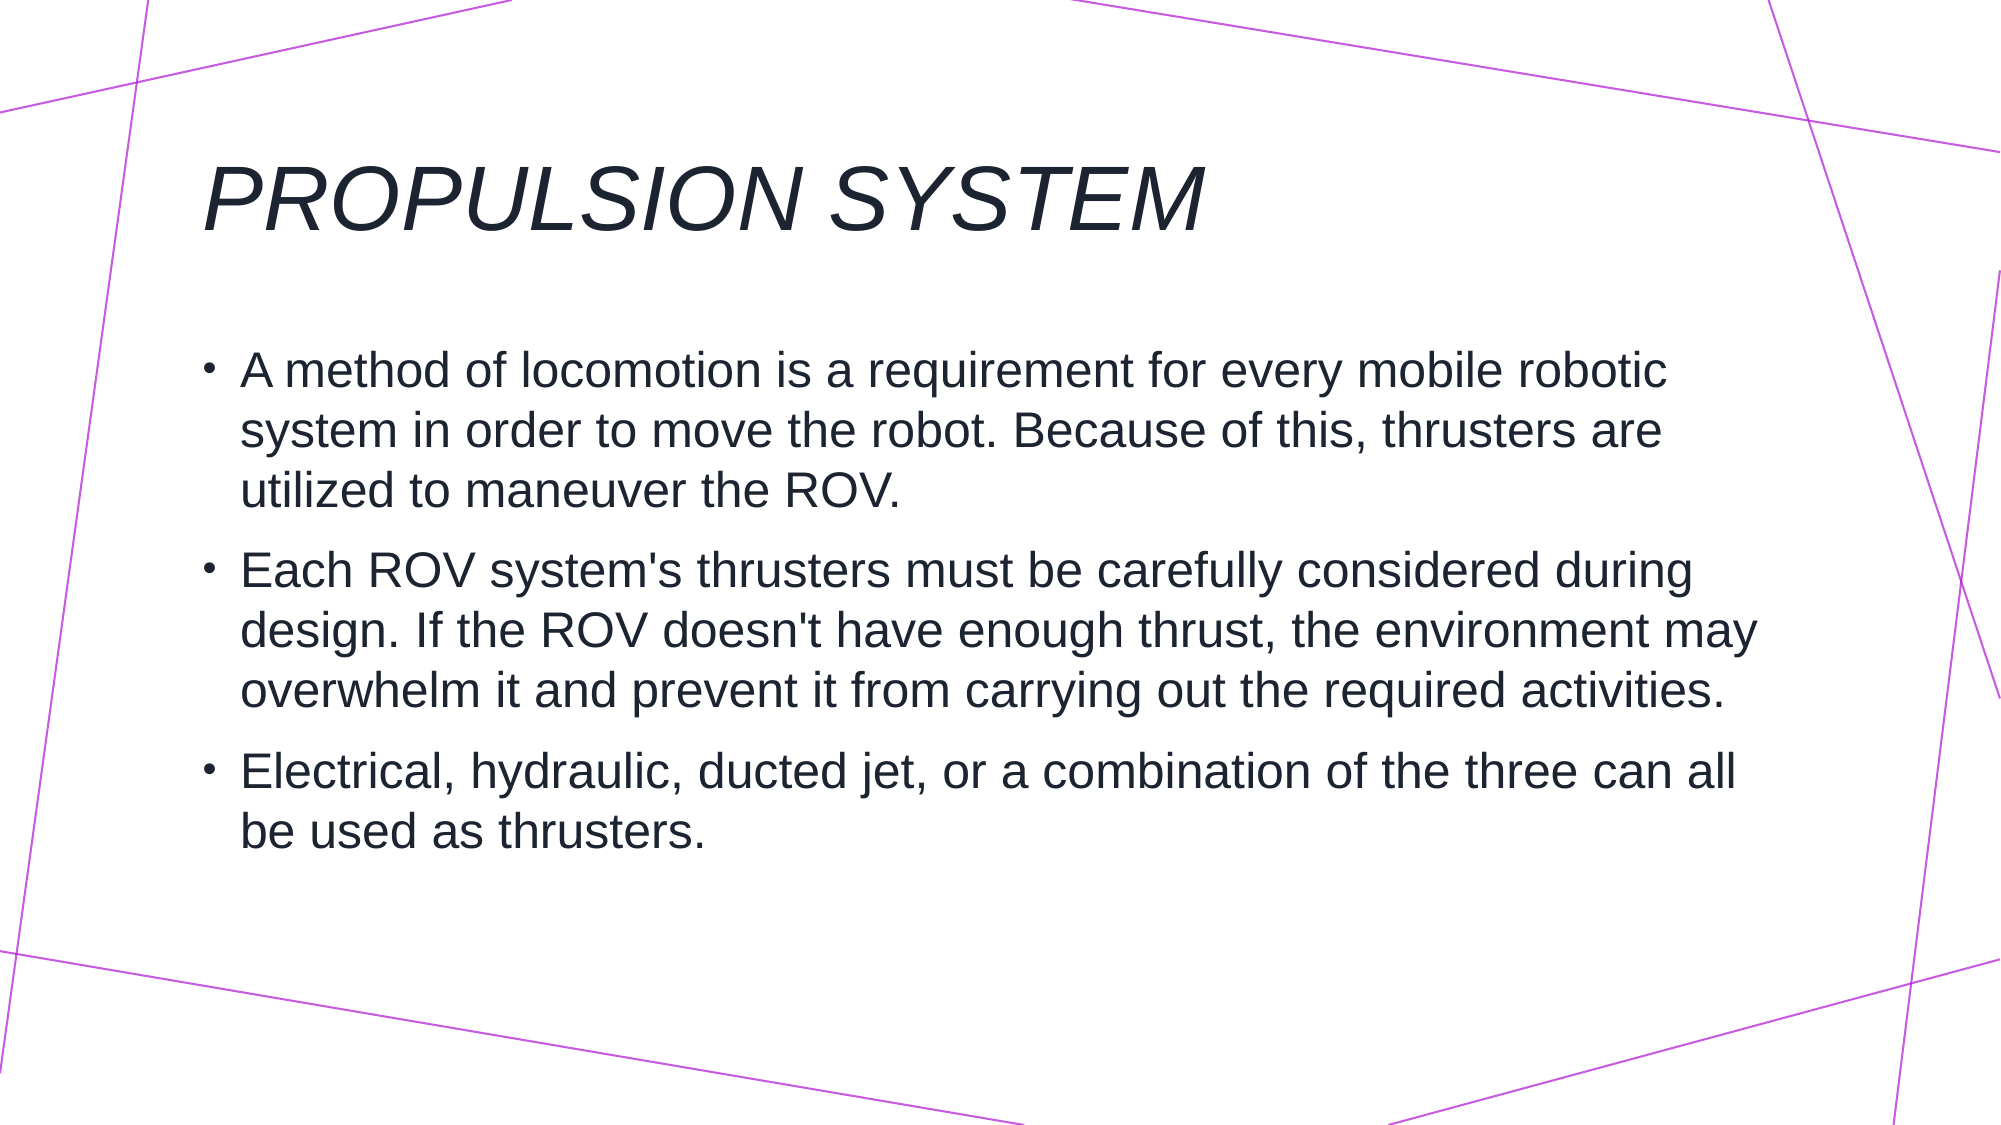

# Propulsion System
A method of locomotion is a requirement for every mobile robotic system in order to move the robot. Because of this, thrusters are utilized to maneuver the ROV.
Each ROV system's thrusters must be carefully considered during design. If the ROV doesn't have enough thrust, the environment may overwhelm it and prevent it from carrying out the required activities.
Electrical, hydraulic, ducted jet, or a combination of the three can all be used as thrusters.